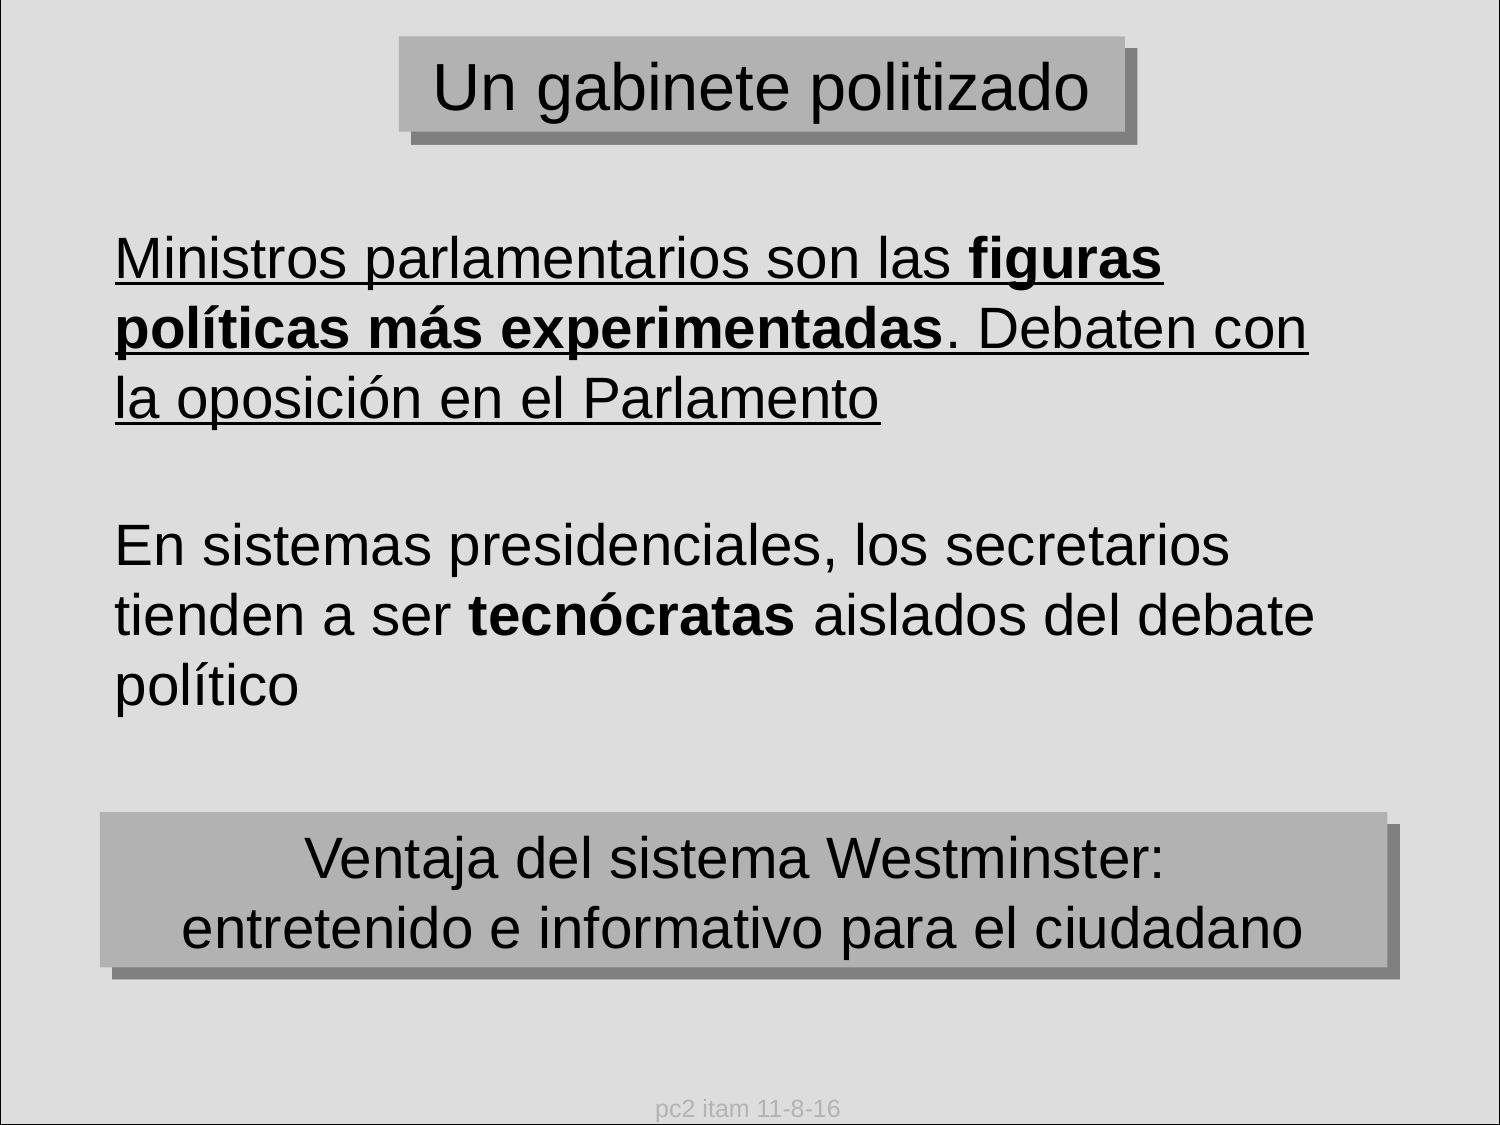

Un gabinete politizado
Ministros parlamentarios son las figuras políticas más experimentadas. Debaten con la oposición en el Parlamento
En sistemas presidenciales, los secretarios tienden a ser tecnócratas aislados del debate político
Ventaja del sistema Westminster:
entretenido e informativo para el ciudadano